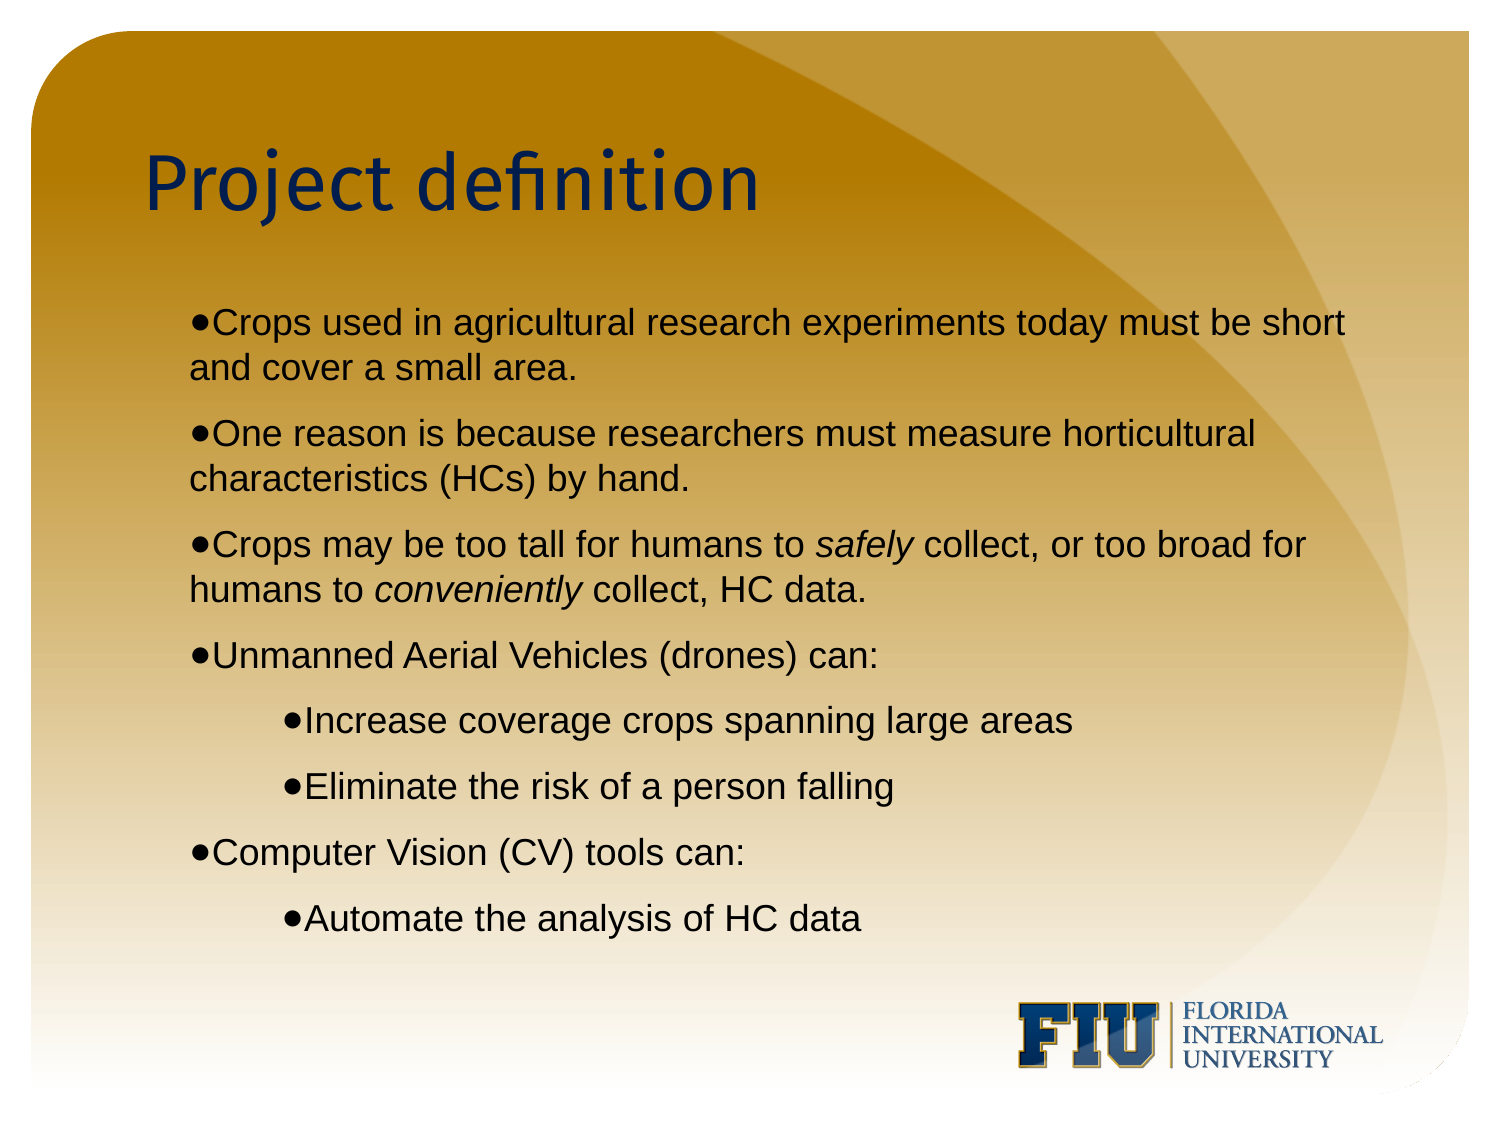

# Project definition
Crops used in agricultural research experiments today must be short and cover a small area.
One reason is because researchers must measure horticultural characteristics (HCs) by hand.
Crops may be too tall for humans to safely collect, or too broad for humans to conveniently collect, HC data.
Unmanned Aerial Vehicles (drones) can:
Increase coverage crops spanning large areas
Eliminate the risk of a person falling
Computer Vision (CV) tools can:
Automate the analysis of HC data